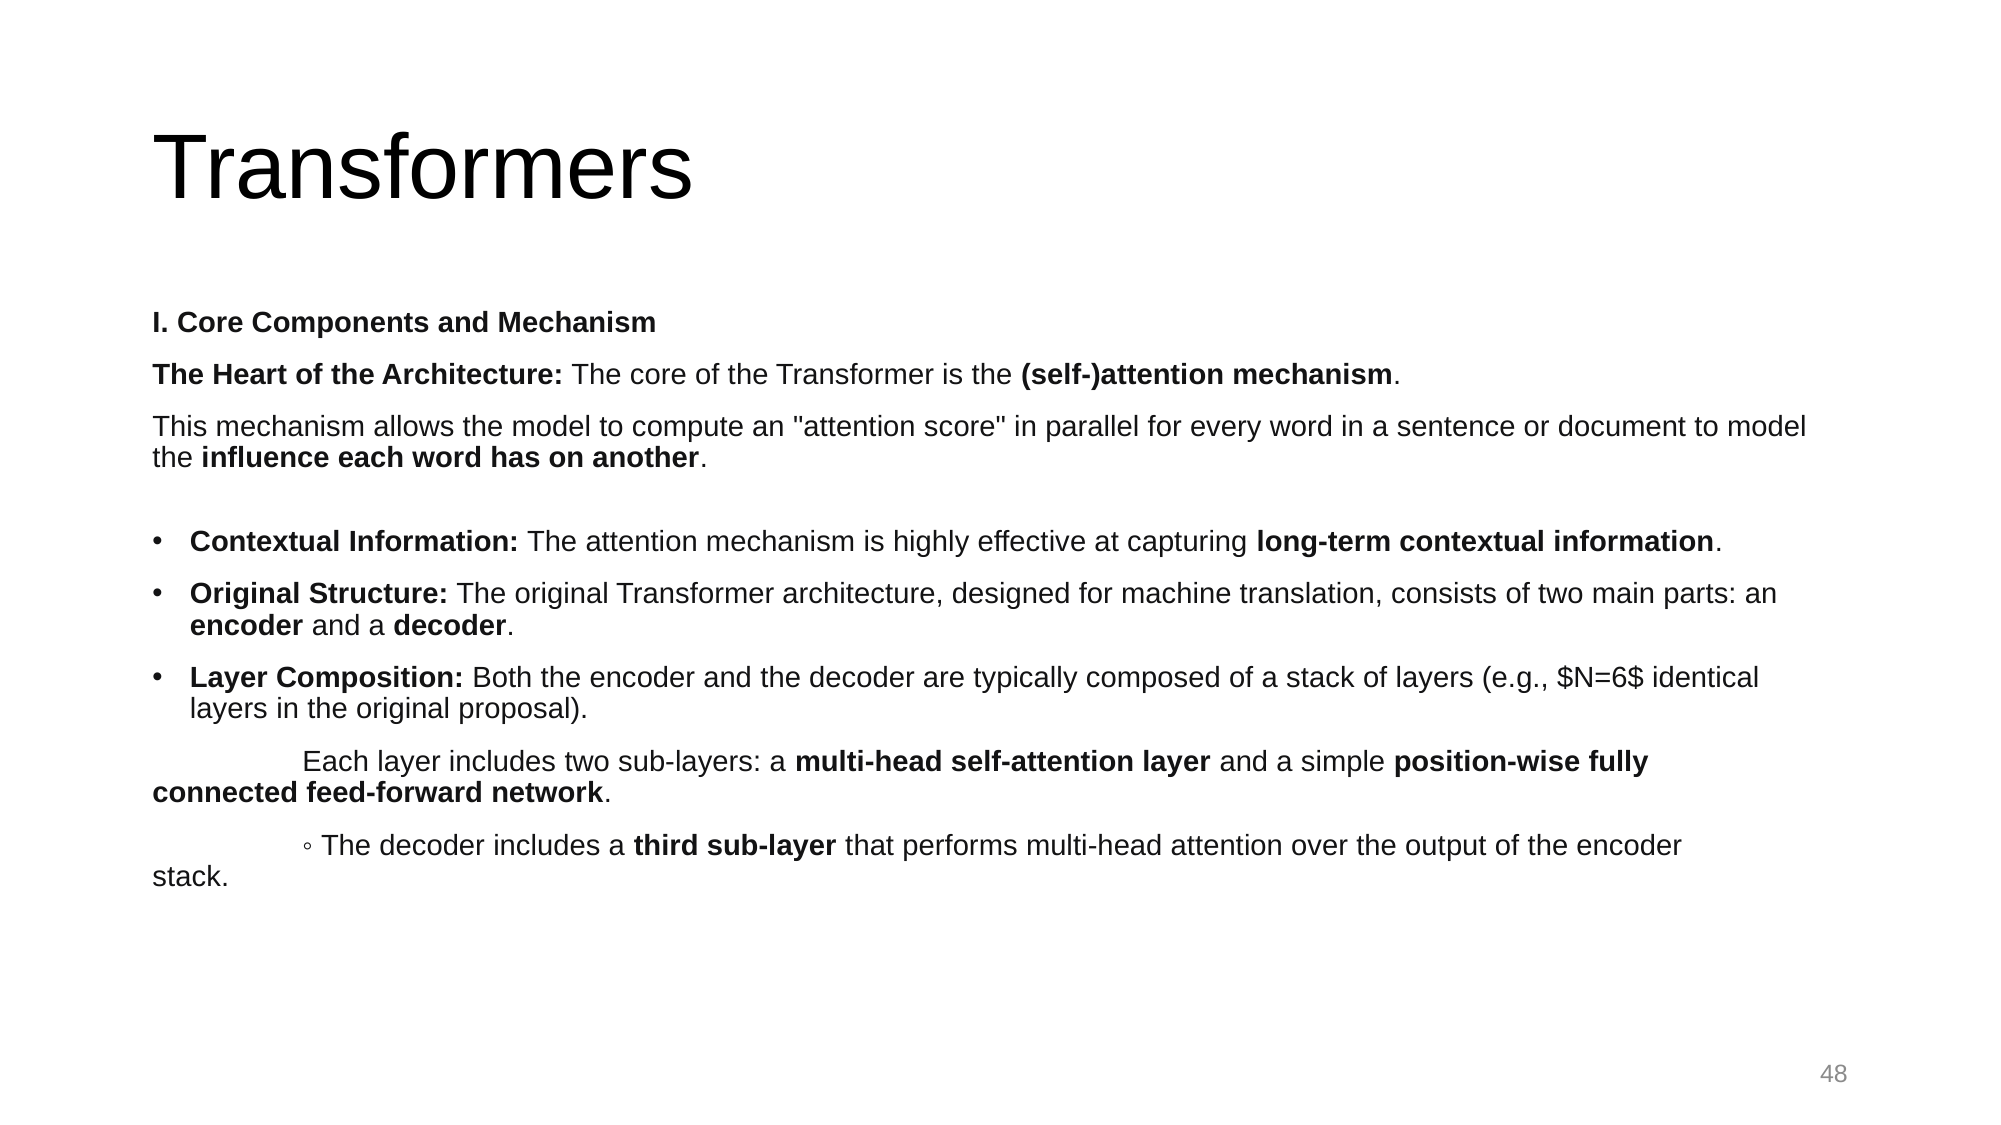

# Transformers
I. Core Components and Mechanism
The Heart of the Architecture: The core of the Transformer is the (self-)attention mechanism.
This mechanism allows the model to compute an "attention score" in parallel for every word in a sentence or document to model the influence each word has on another.
Contextual Information: The attention mechanism is highly effective at capturing long-term contextual information.
Original Structure: The original Transformer architecture, designed for machine translation, consists of two main parts: an encoder and a decoder.
Layer Composition: Both the encoder and the decoder are typically composed of a stack of layers (e.g., $N=6$ identical layers in the original proposal).
	Each layer includes two sub-layers: a multi-head self-attention layer and a simple position-wise fully 	connected feed-forward network.
    	◦ The decoder includes a third sub-layer that performs multi-head attention over the output of the encoder 	stack.
48